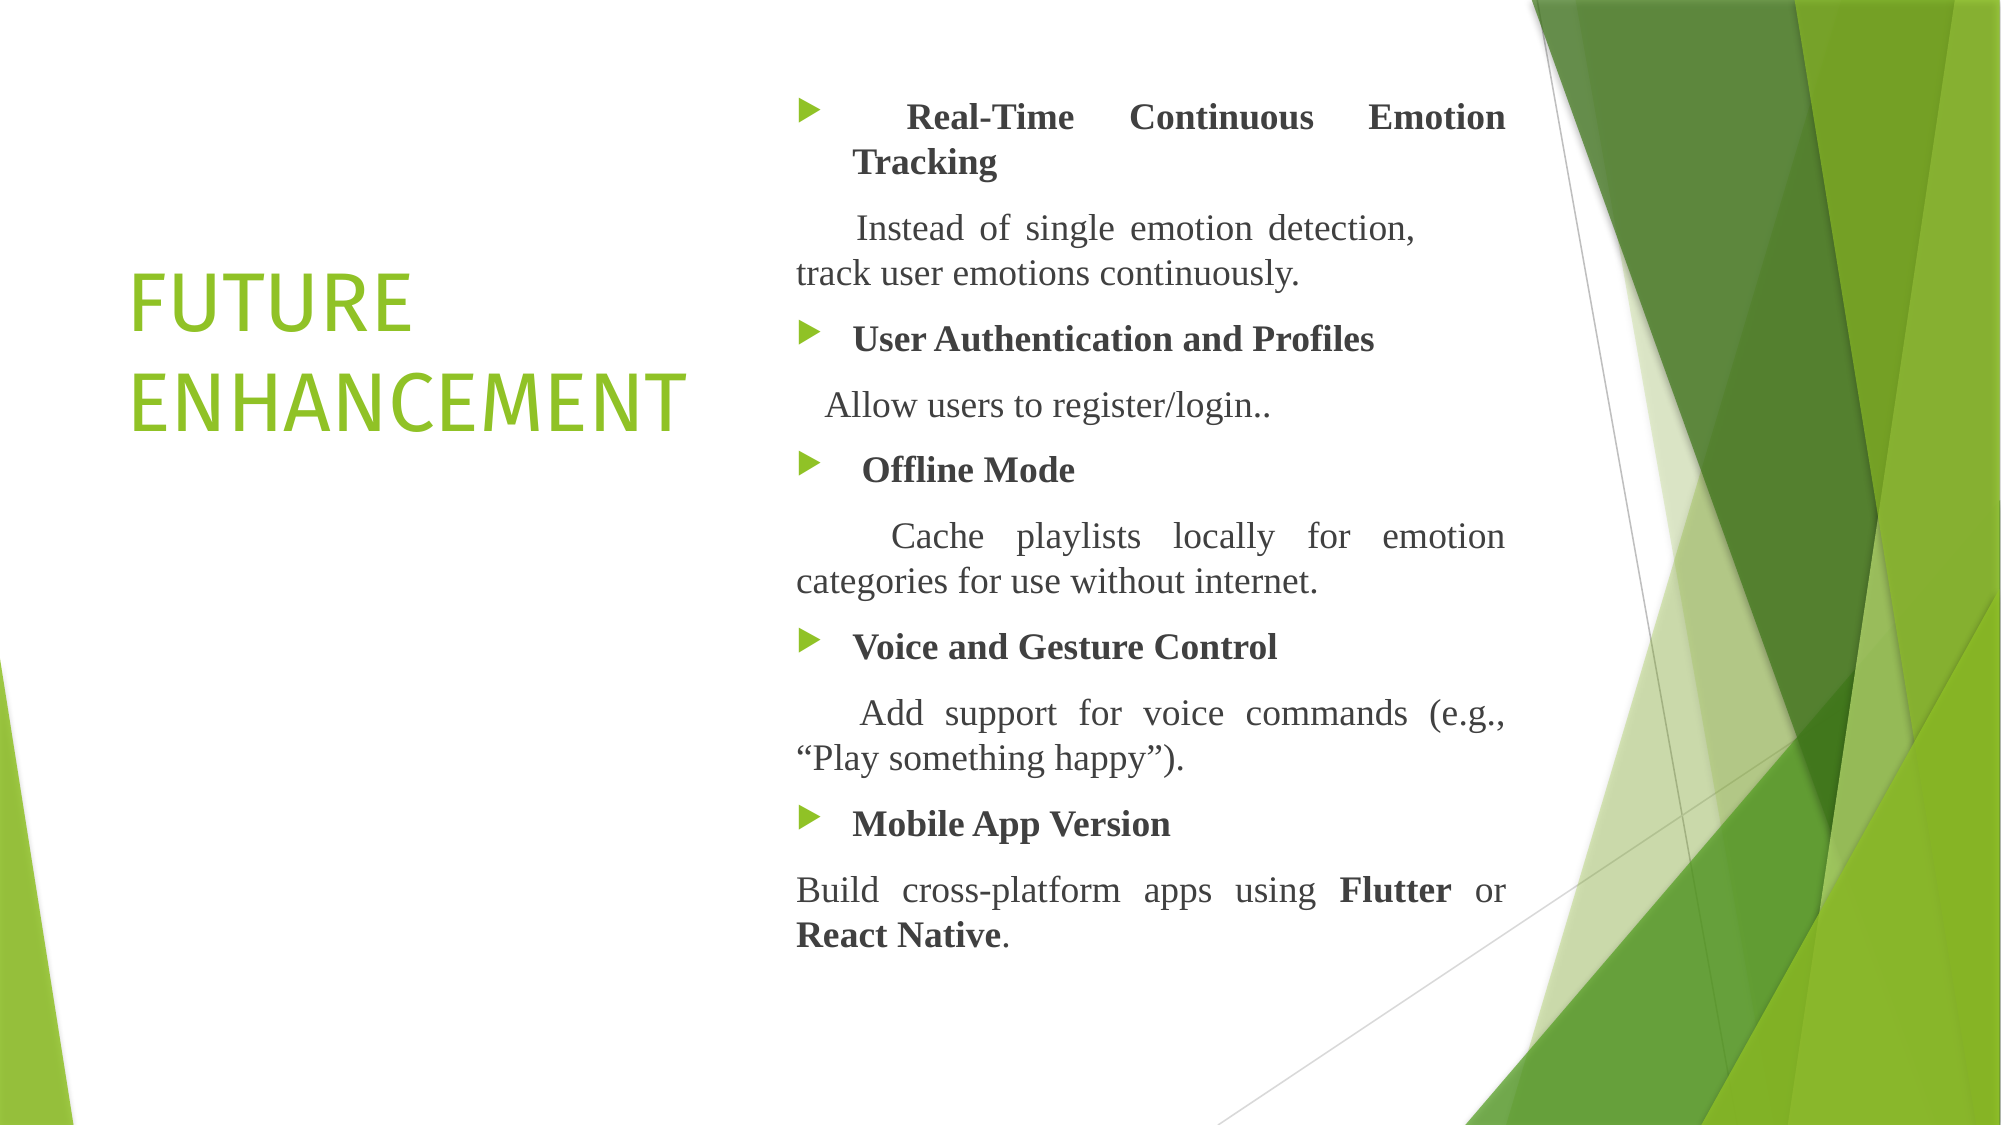

# FUTURE ENHANCEMENT
 Real-Time Continuous Emotion Tracking
    Instead of single emotion detection,       track user emotions continuously.
User Authentication and Profiles
   Allow users to register/login..
 Offline Mode
   Cache playlists locally for emotion categories for use without internet.
Voice and Gesture Control
   Add support for voice commands (e.g., “Play something happy”).
Mobile App Version
Build cross-platform apps using Flutter or React Native.